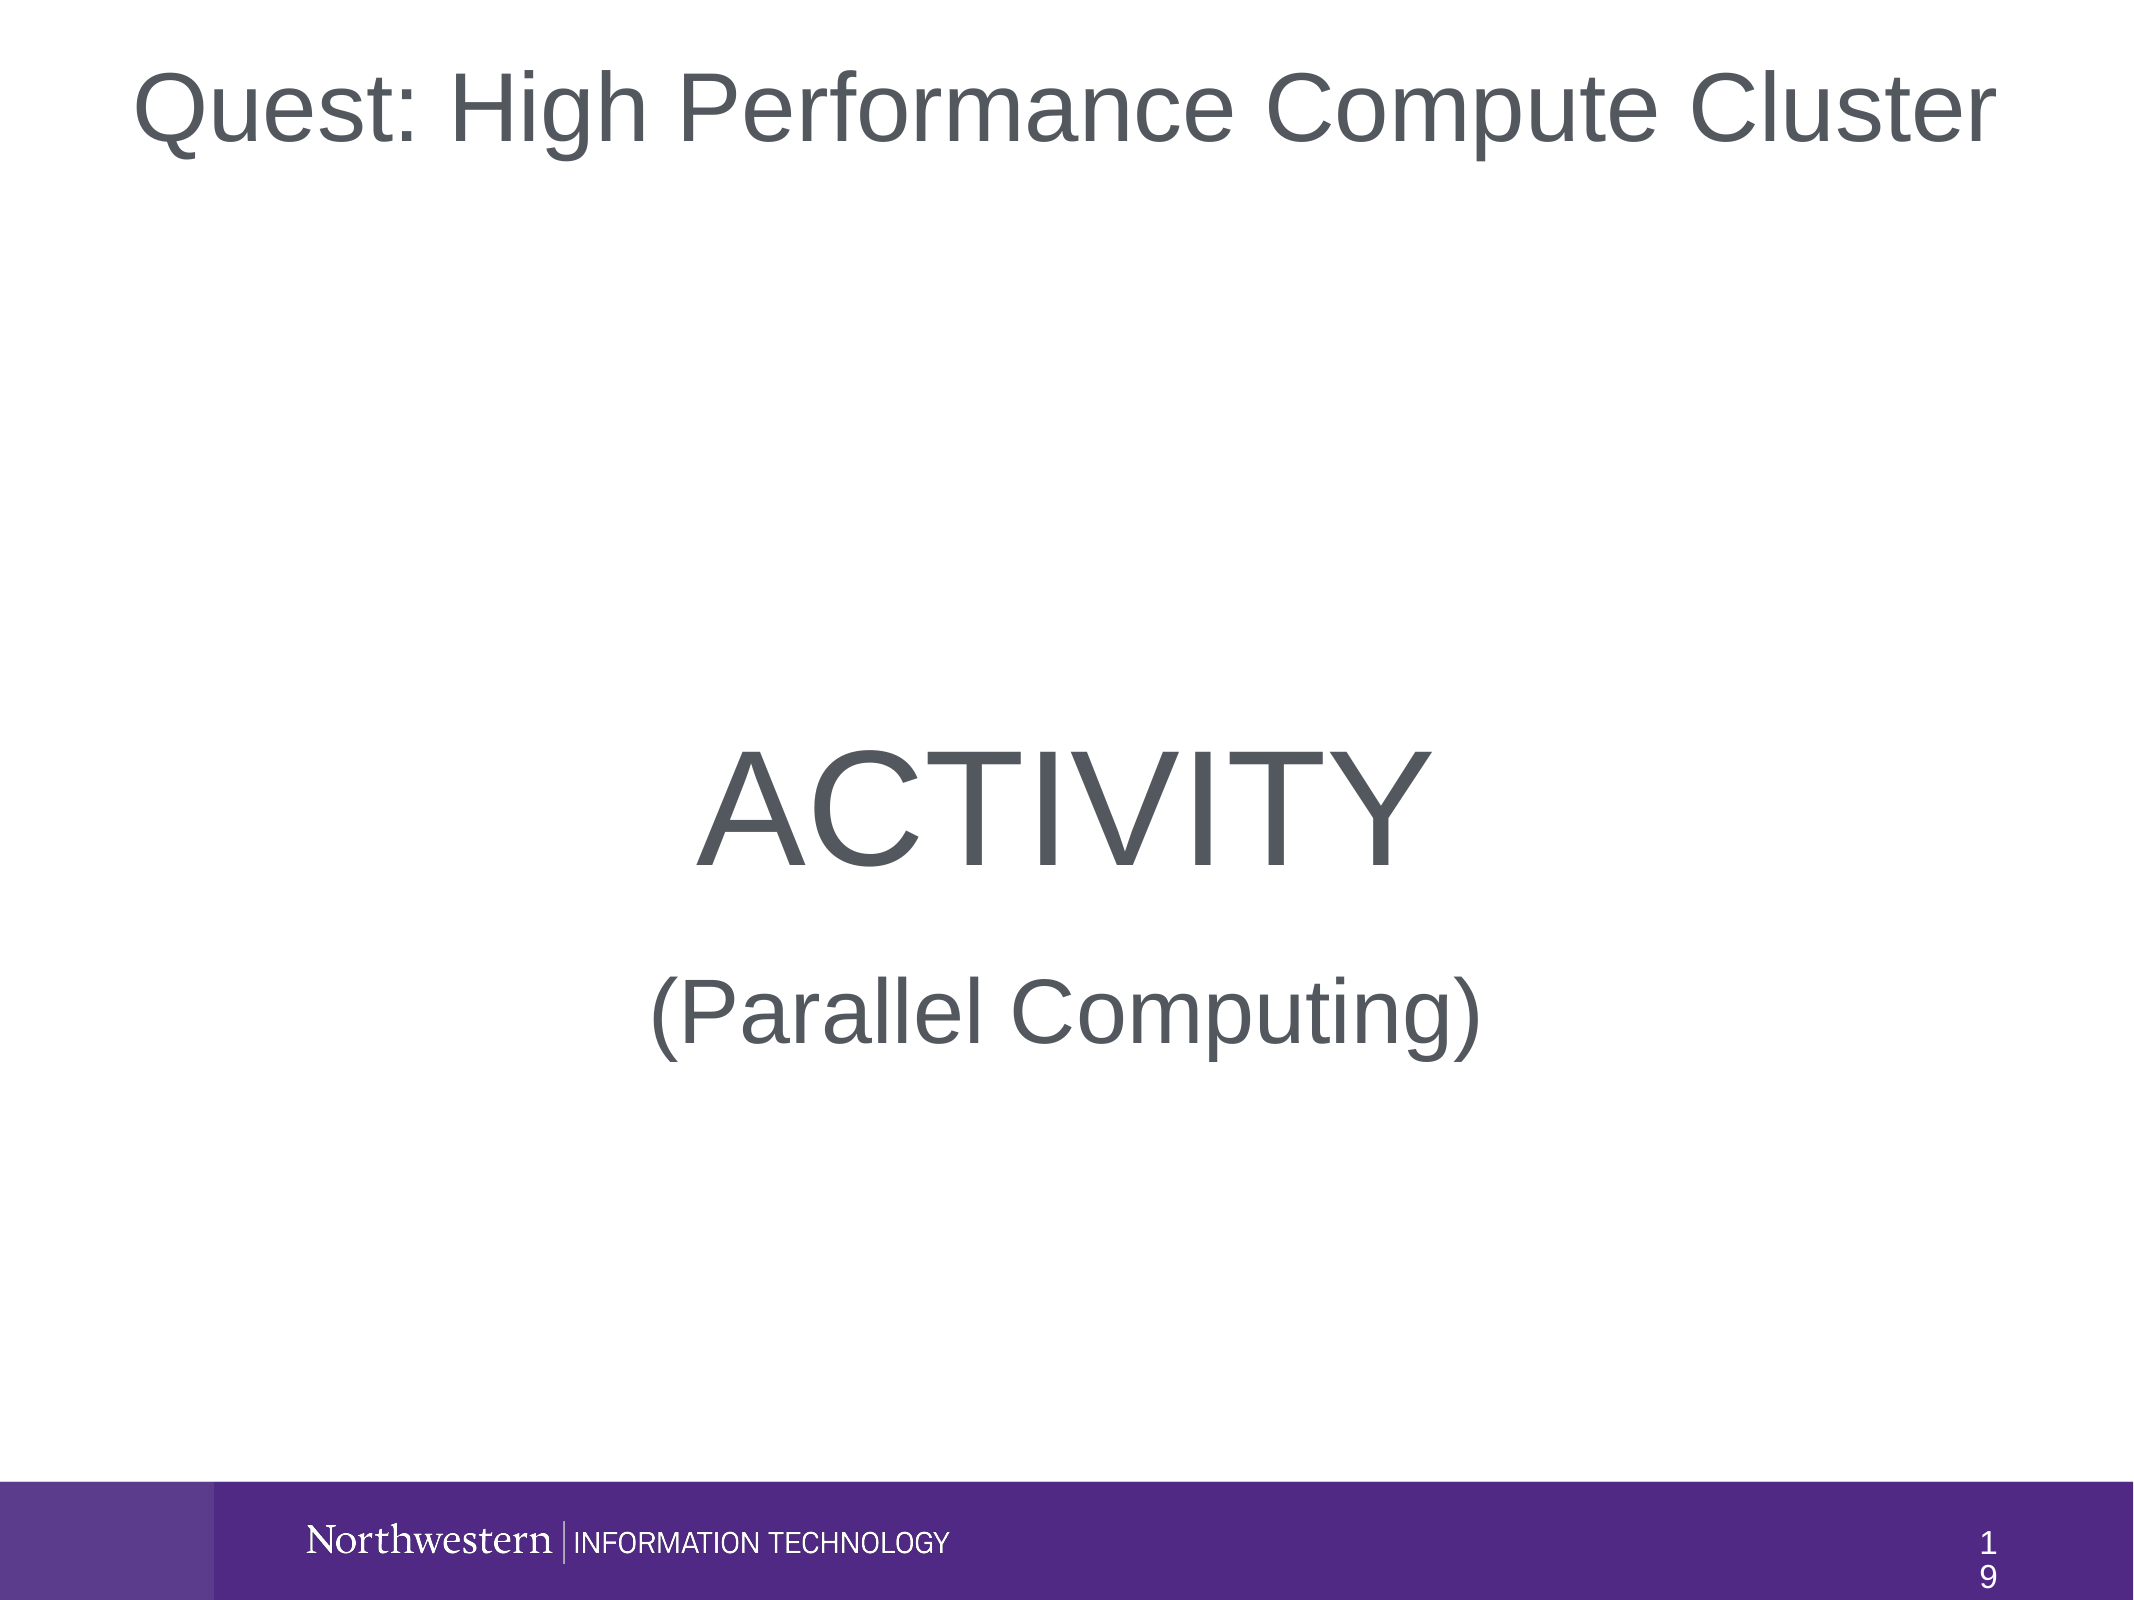

Quest: High Performance Compute Cluster
ACTIVITY
(Parallel Computing)
19